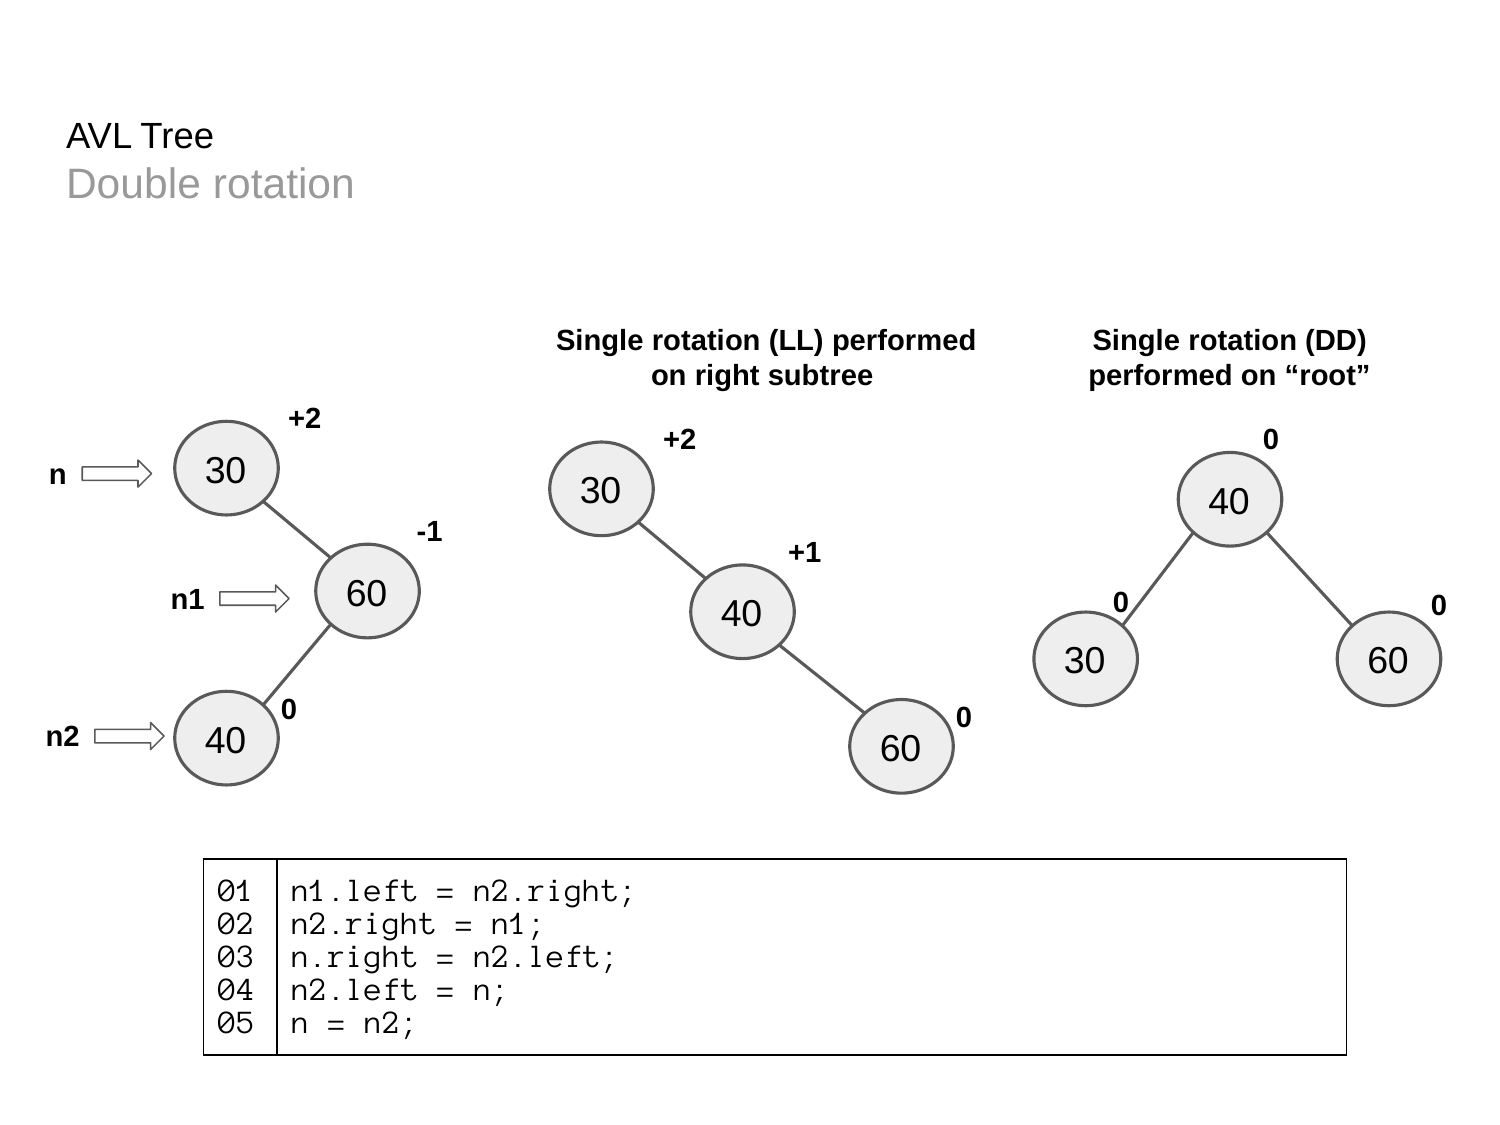

# AVL Tree
Double rotation
Single rotation (LL) performed on right subtree
Single rotation (DD) performed on “root”
+2
30
-1
60
0
40
+2
30
+1
40
0
60
0
40
0
0
30
60
n

n1

n2

| 01 02 03 04 05 | n1.left = n2.right; n2.right = n1; n.right = n2.left; n2.left = n; n = n2; |
| --- | --- |